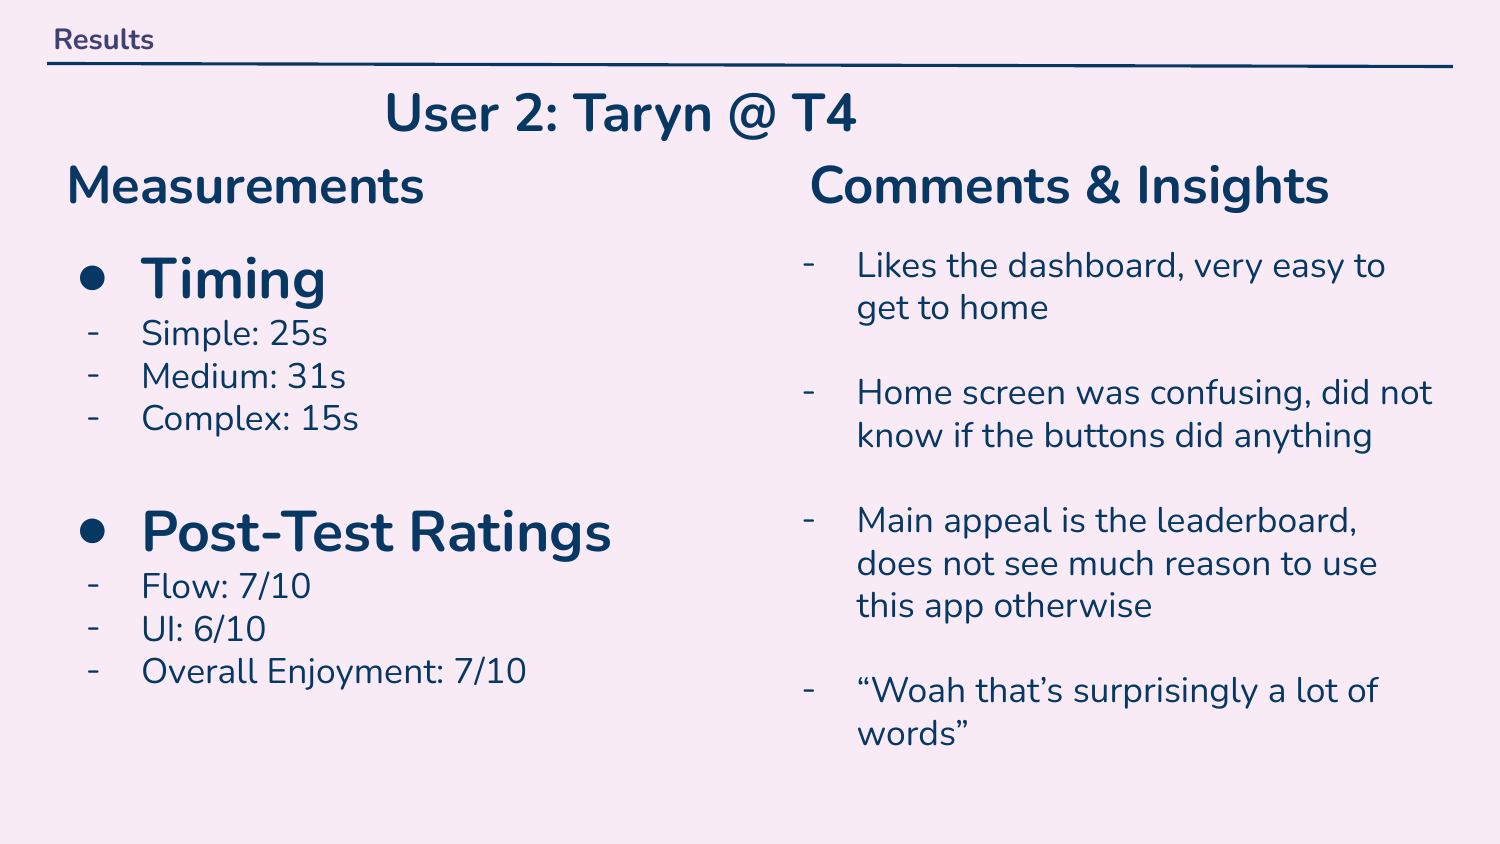

Results
User 2: Taryn @ T4
# Measurements                           Comments & Insights

Timing
Simple: 25s
Medium: 31s
Complex: 15s

Post-Test Ratings
Flow: 7/10
UI: 6/10
Overall Enjoyment: 7/10
Likes the dashboard, very easy to get to home

Home screen was confusing, did not know if the buttons did anything

Main appeal is the leaderboard, does not see much reason to use this app otherwise

“Woah that’s surprisingly a lot of words”